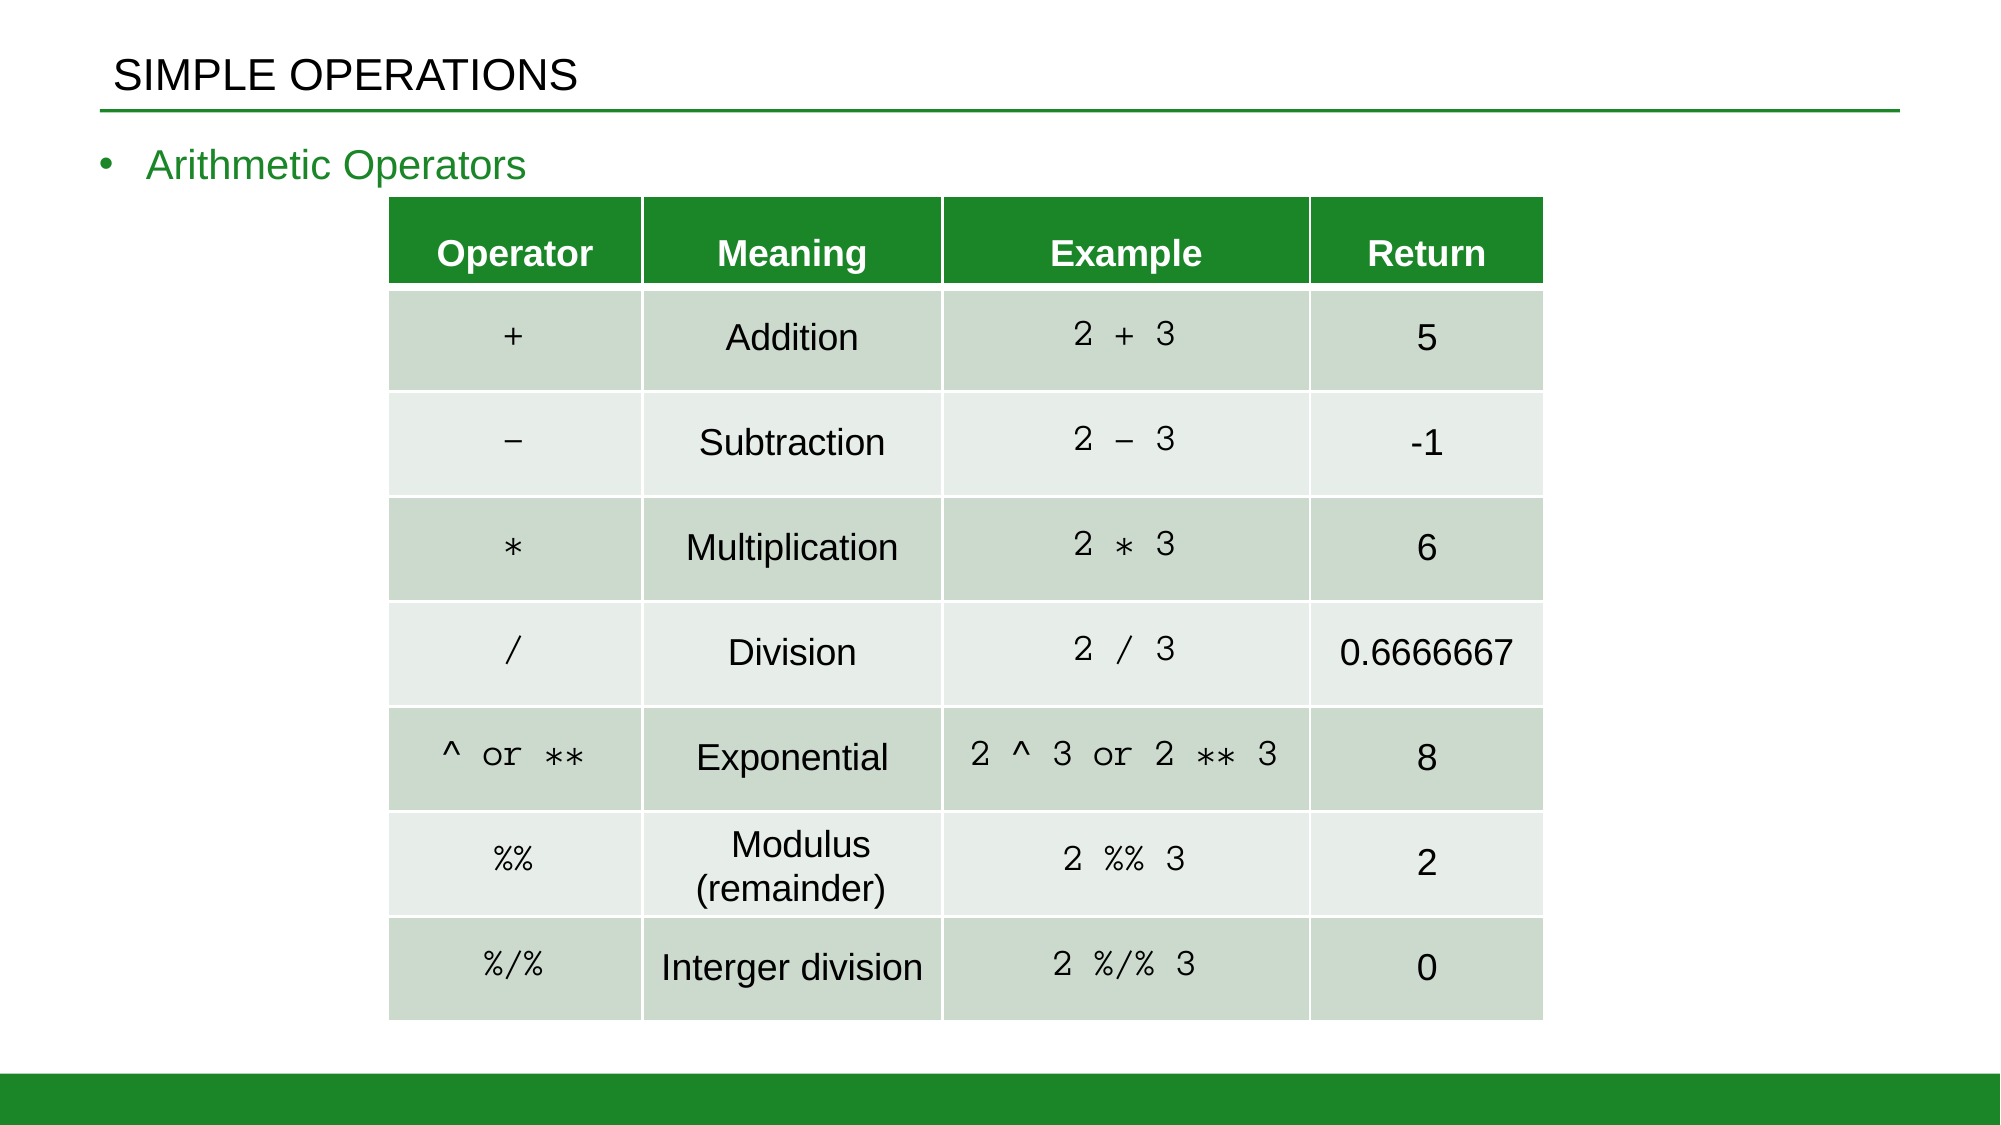

# SIMPLE OPERATIONS
Arithmetic Operators
| Operator | Meaning | Example | Return |
| --- | --- | --- | --- |
| + | Addition | 2 + 3 | 5 |
| - | Subtraction | 2 - 3 | -1 |
| \* | Multiplication | 2 \* 3 | 6 |
| / | Division | 2 / 3 | 0.6666667 |
| ^ or \*\* | Exponential | 2 ^ 3 or 2 \*\* 3 | 8 |
| %% | Modulus (remainder) | 2 %% 3 | 2 |
| %/% | Interger division | 2 %/% 3 | 0 |